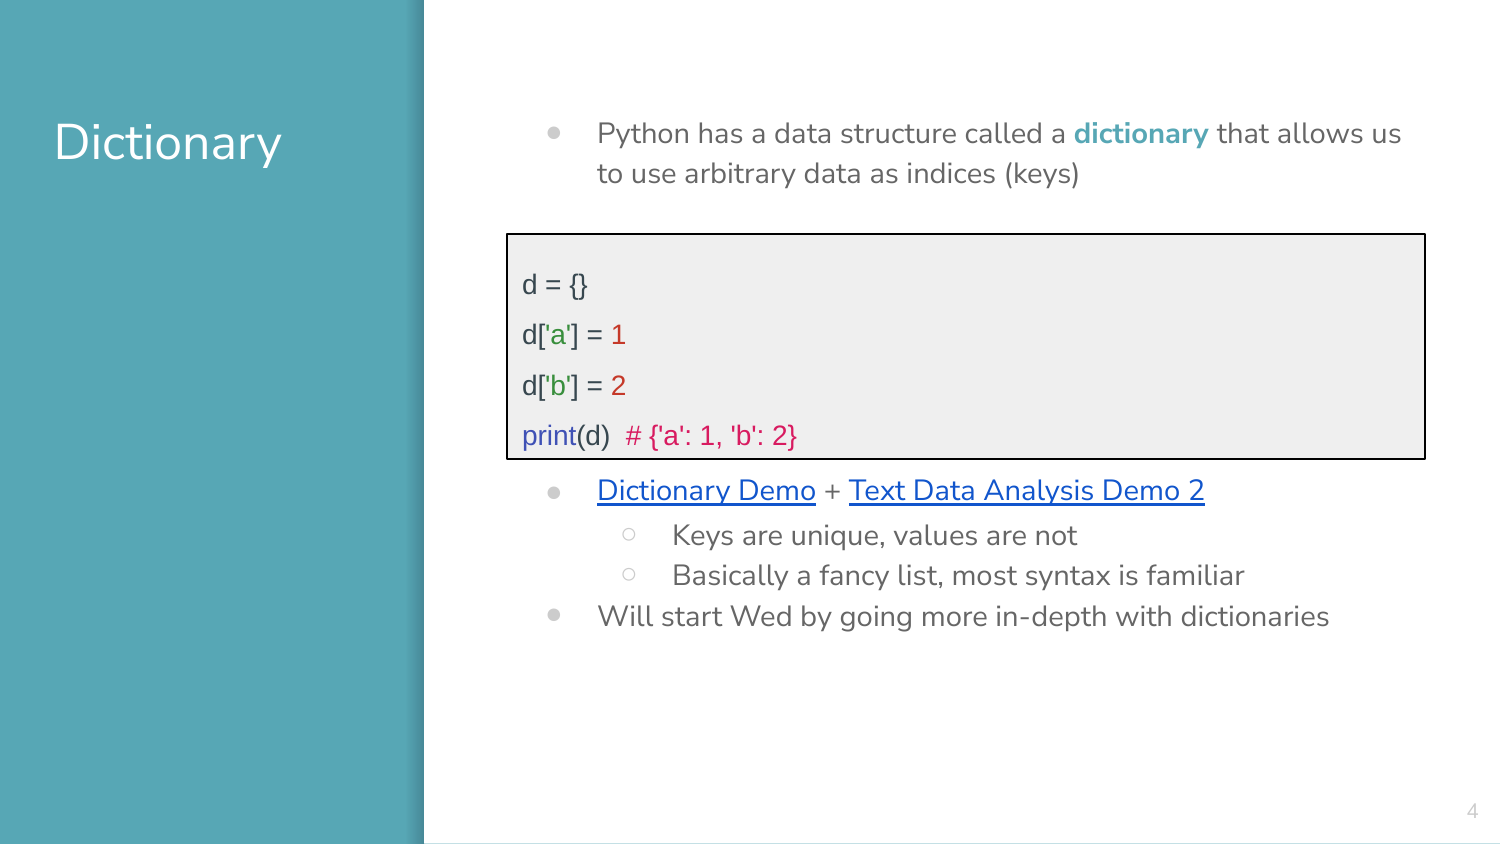

# Dictionary
Python has a data structure called a dictionary that allows us to use arbitrary data as indices (keys)

Dictionary Demo + Text Data Analysis Demo 2
Keys are unique, values are not
Basically a fancy list, most syntax is familiar
Will start Wed by going more in-depth with dictionaries
d = {}
d['a'] = 1
d['b'] = 2
print(d)  # {'a': 1, 'b': 2}

4